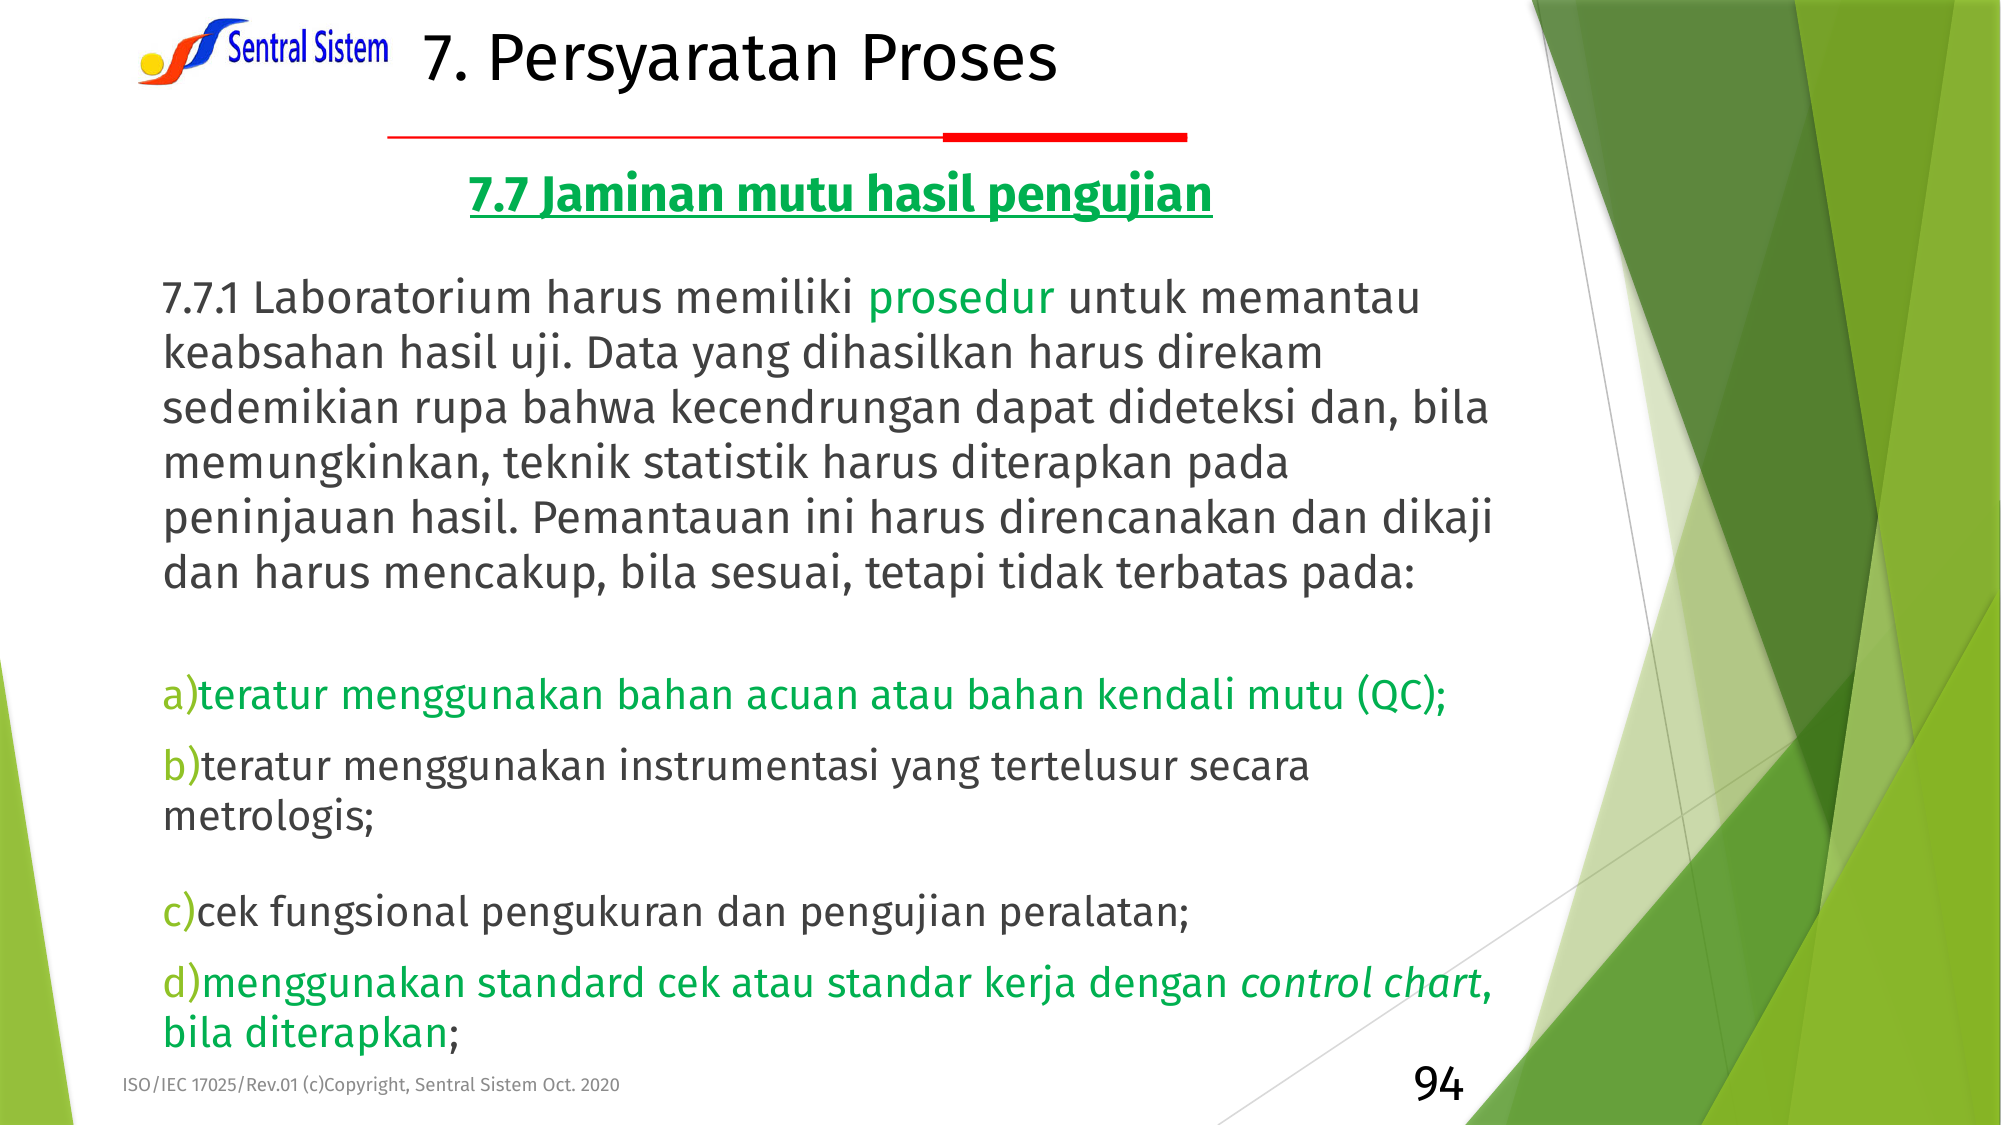

# 7. Persyaratan Proses

7.7 Jaminan mutu hasil pengujian
7.7.1 Laboratorium harus memiliki prosedur untuk memantau keabsahan hasil uji. Data yang dihasilkan harus direkam sedemikian rupa bahwa kecendrungan dapat dideteksi dan, bila memungkinkan, teknik statistik harus diterapkan pada peninjauan hasil. Pemantauan ini harus direncanakan dan dikaji dan harus mencakup, bila sesuai, tetapi tidak terbatas pada:
teratur menggunakan bahan acuan atau bahan kendali mutu (QC);
teratur menggunakan instrumentasi yang tertelusur secara metrologis;
cek fungsional pengukuran dan pengujian peralatan;
menggunakan standard cek atau standar kerja dengan control chart, bila diterapkan;
94
ISO/IEC 17025/Rev.01 (c)Copyright, Sentral Sistem Oct. 2020